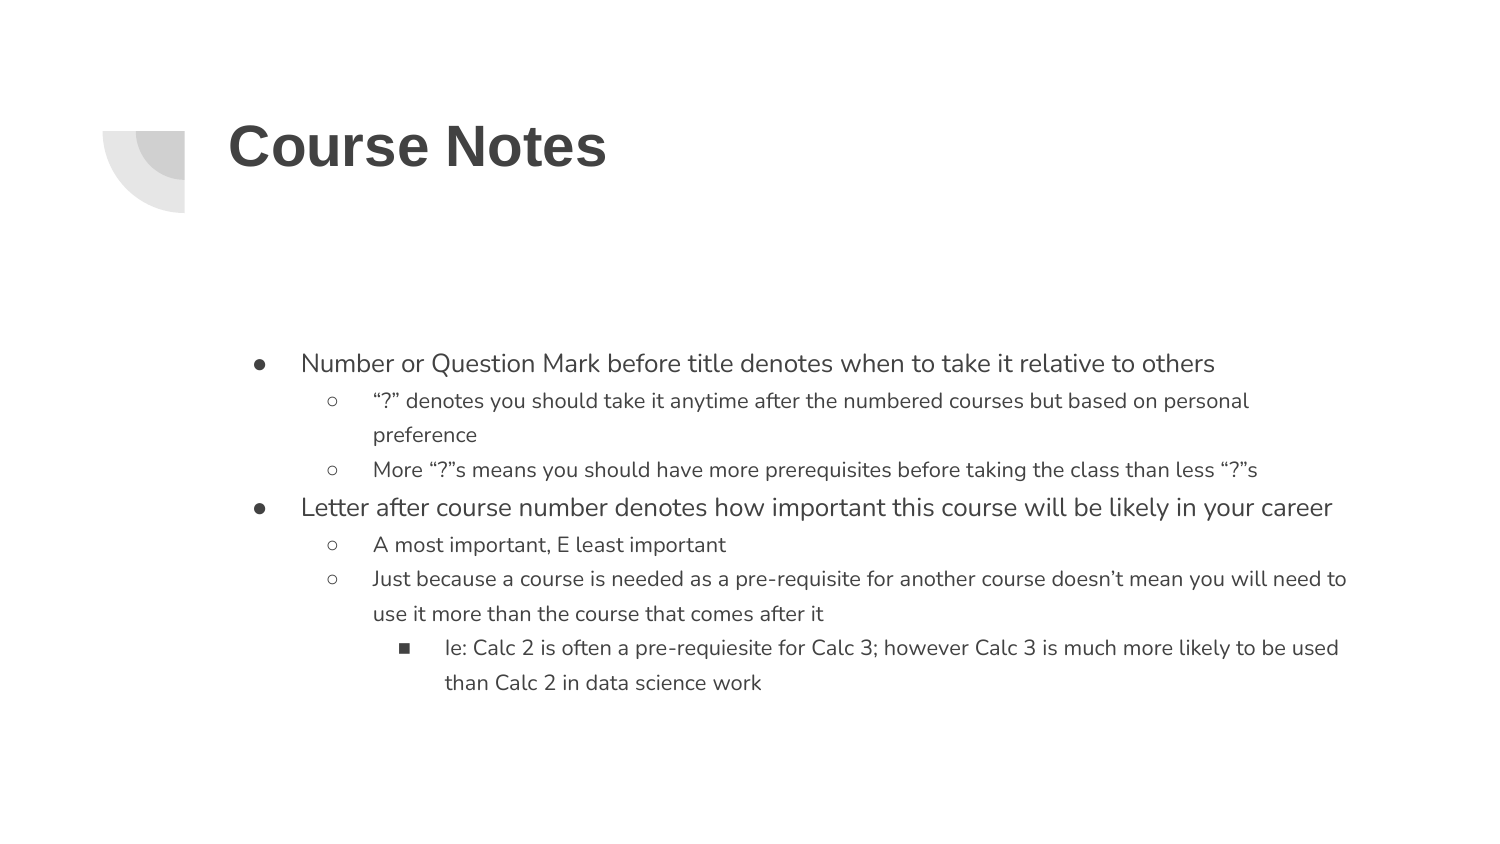

# Course Notes
Number or Question Mark before title denotes when to take it relative to others
“?” denotes you should take it anytime after the numbered courses but based on personal preference
More “?”s means you should have more prerequisites before taking the class than less “?”s
Letter after course number denotes how important this course will be likely in your career
A most important, E least important
Just because a course is needed as a pre-requisite for another course doesn’t mean you will need to use it more than the course that comes after it
Ie: Calc 2 is often a pre-requiesite for Calc 3; however Calc 3 is much more likely to be used than Calc 2 in data science work